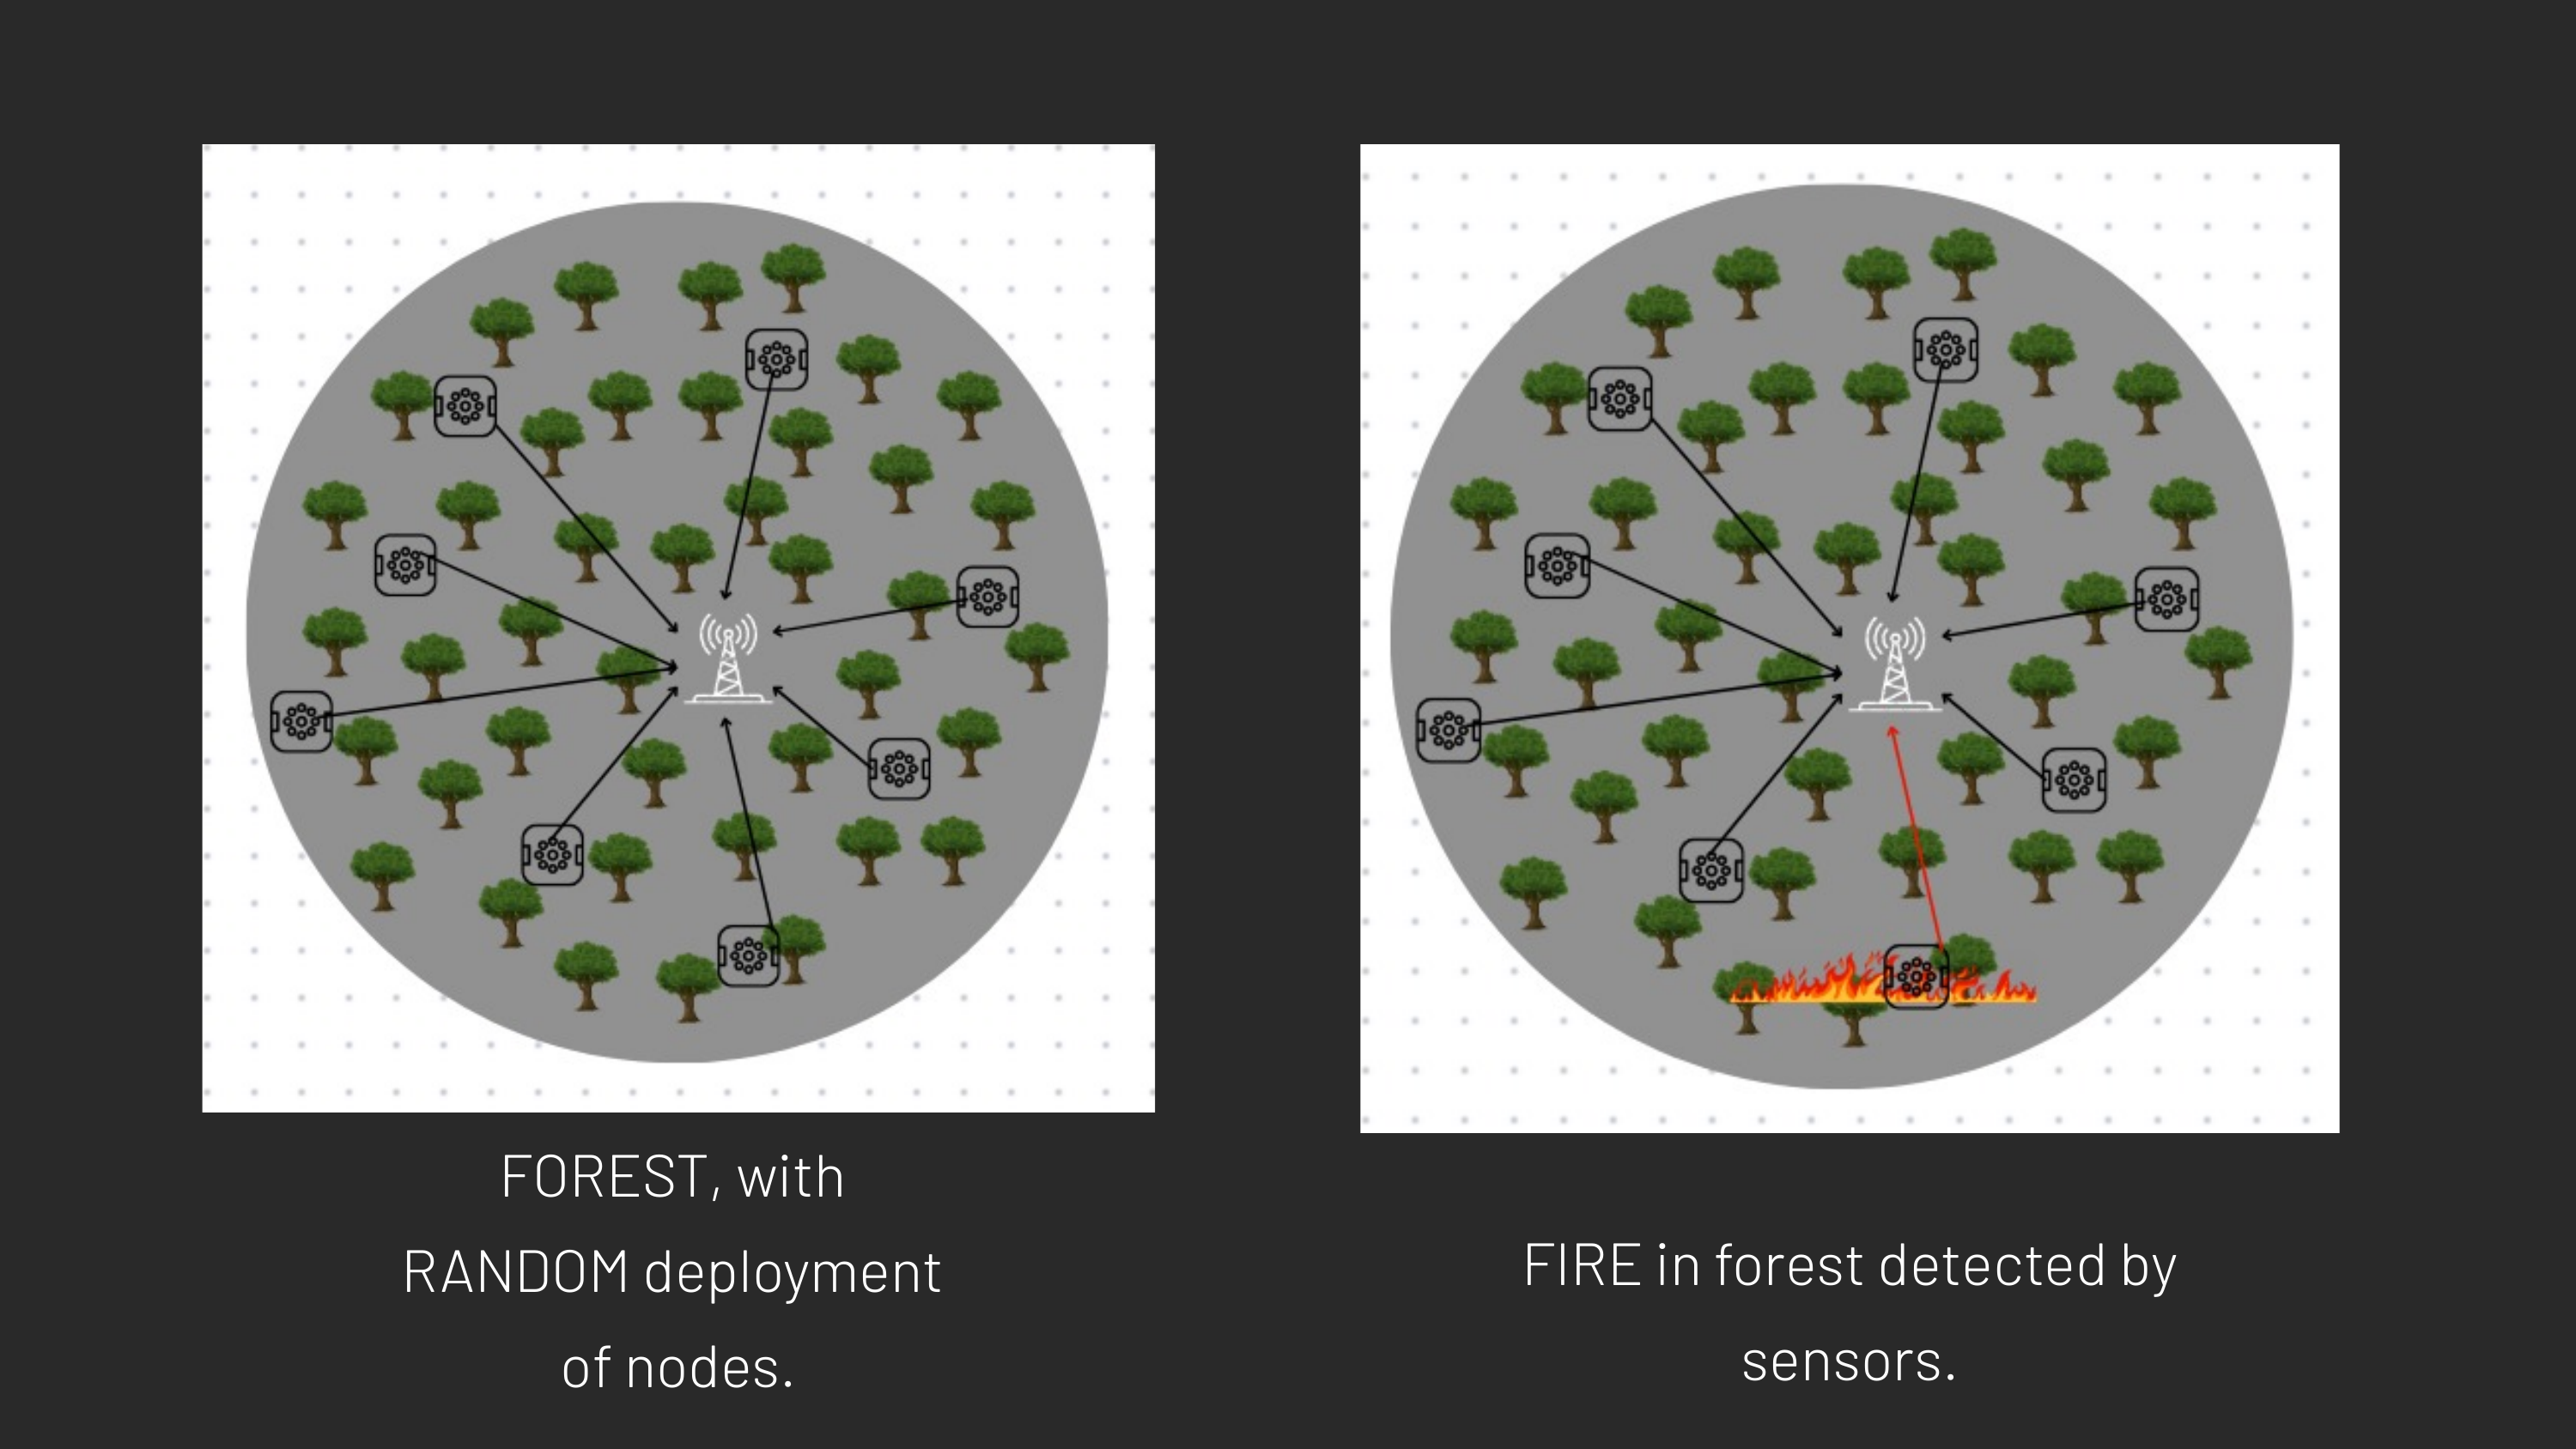

FOREST, with
RANDOM deployment
of nodes.
FIRE in forest detected by sensors.